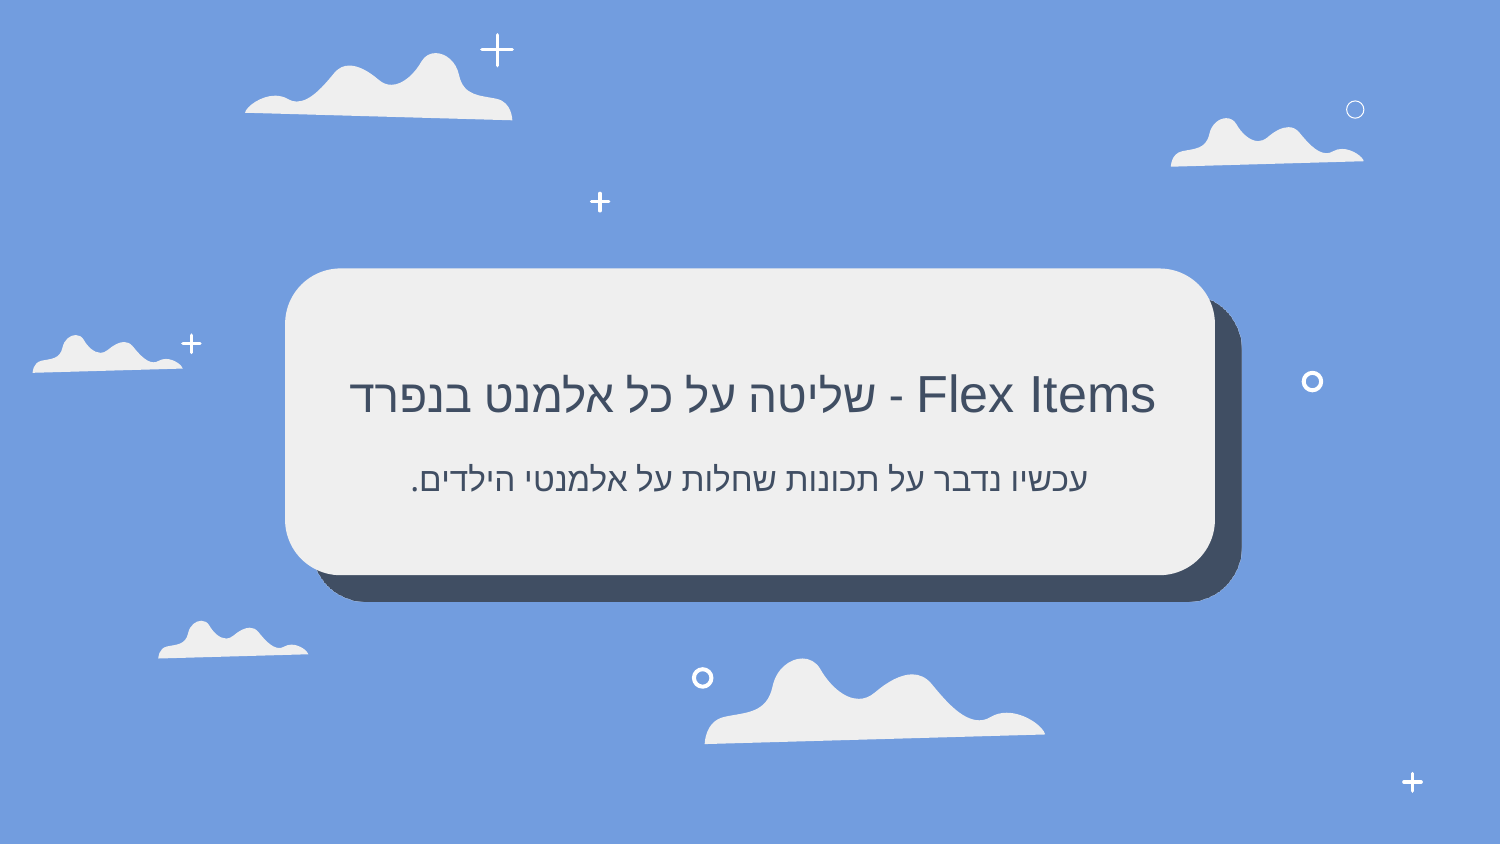

# Flex Items - שליטה על כל אלמנט בנפרד

עכשיו נדבר על תכונות שחלות על אלמנטי הילדים.